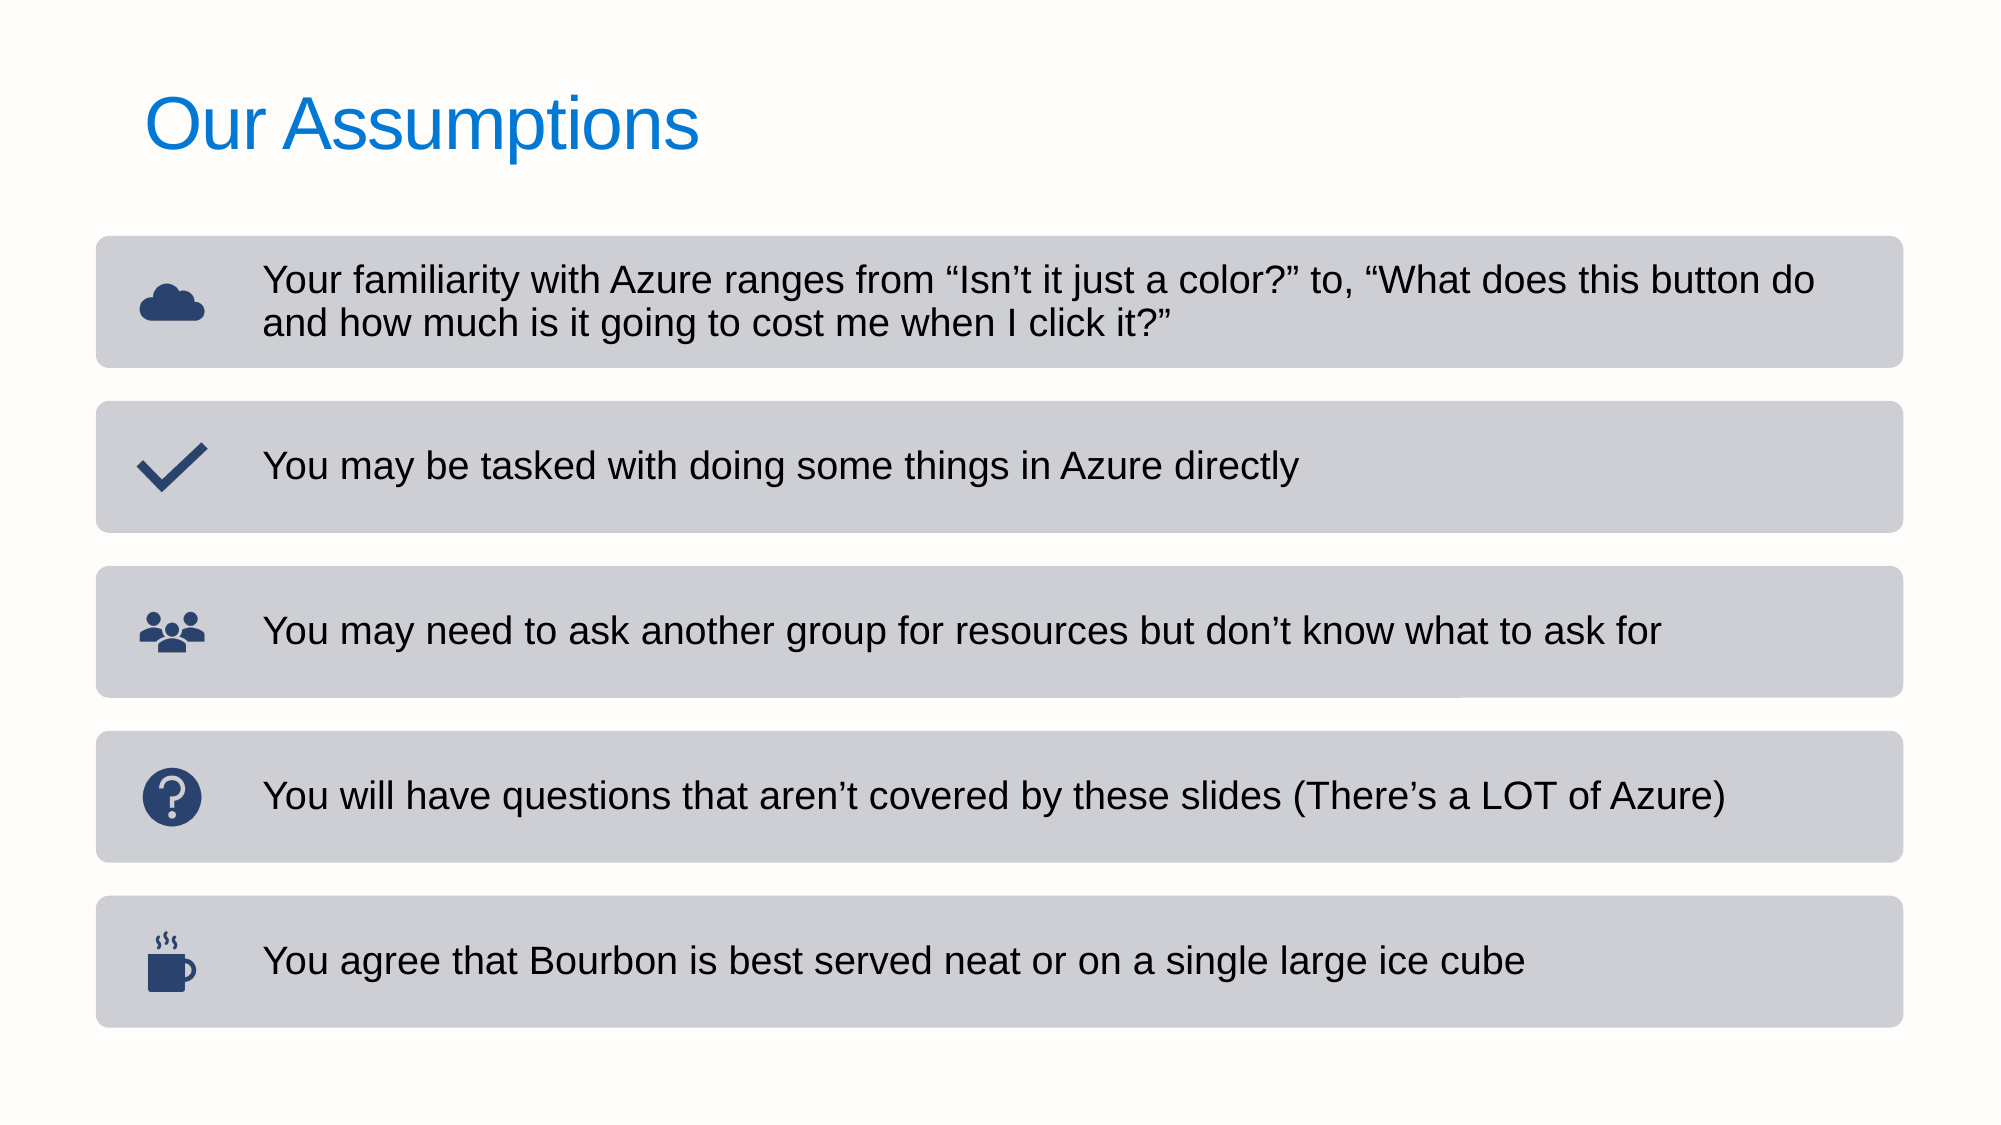

# Our Assumptions
Your familiarity with Azure ranges from “Isn’t it just a color?” to, “What does this button do and how much is it going to cost me when I click it?”
You may be tasked with doing some things in Azure directly
You may need to ask another group for resources but don’t know what to ask for
You will have questions that aren’t covered by these slides (There’s a LOT of Azure)
You agree that Bourbon is best served neat or on a single large ice cube